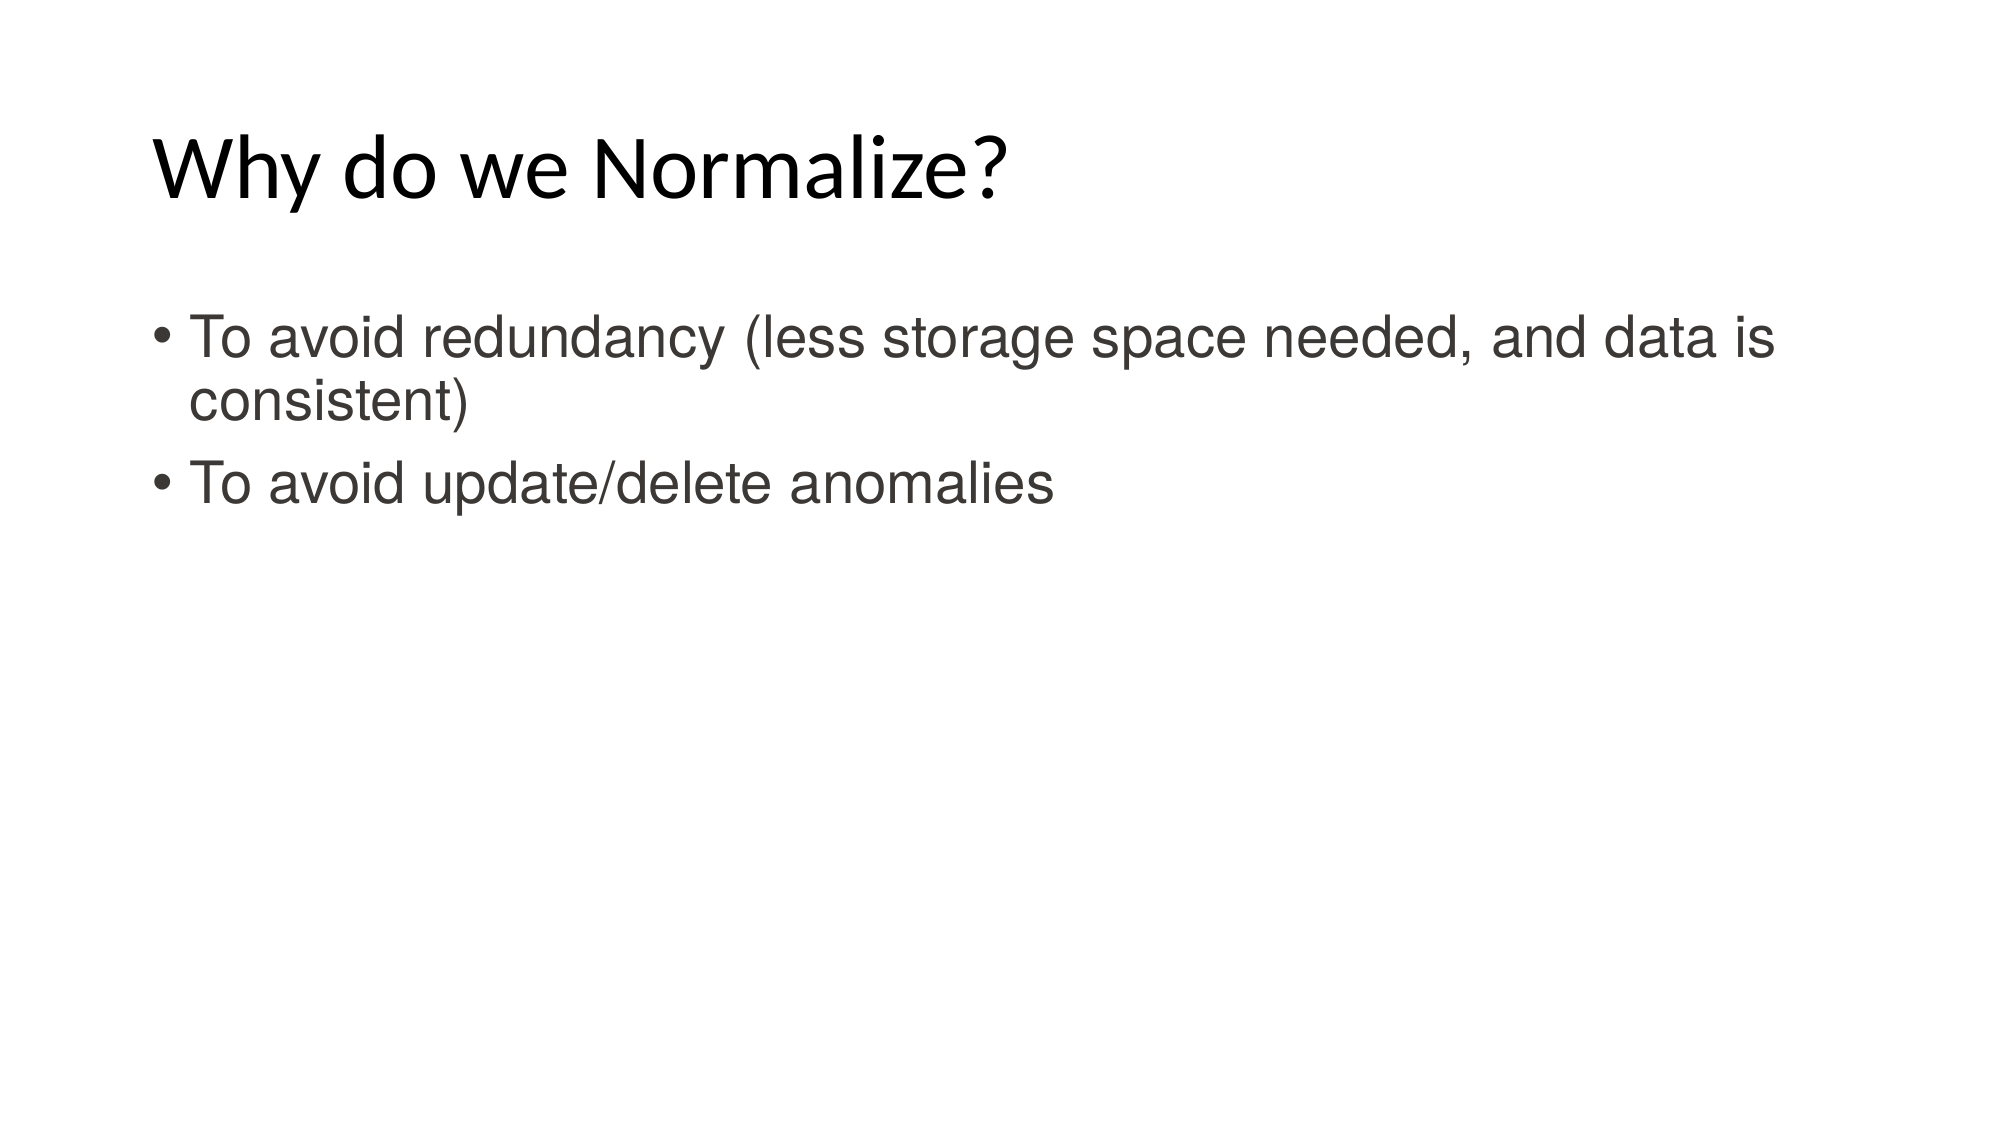

# Why do we Normalize?
To avoid redundancy (less storage space needed, and data is consistent)
To avoid update/delete anomalies